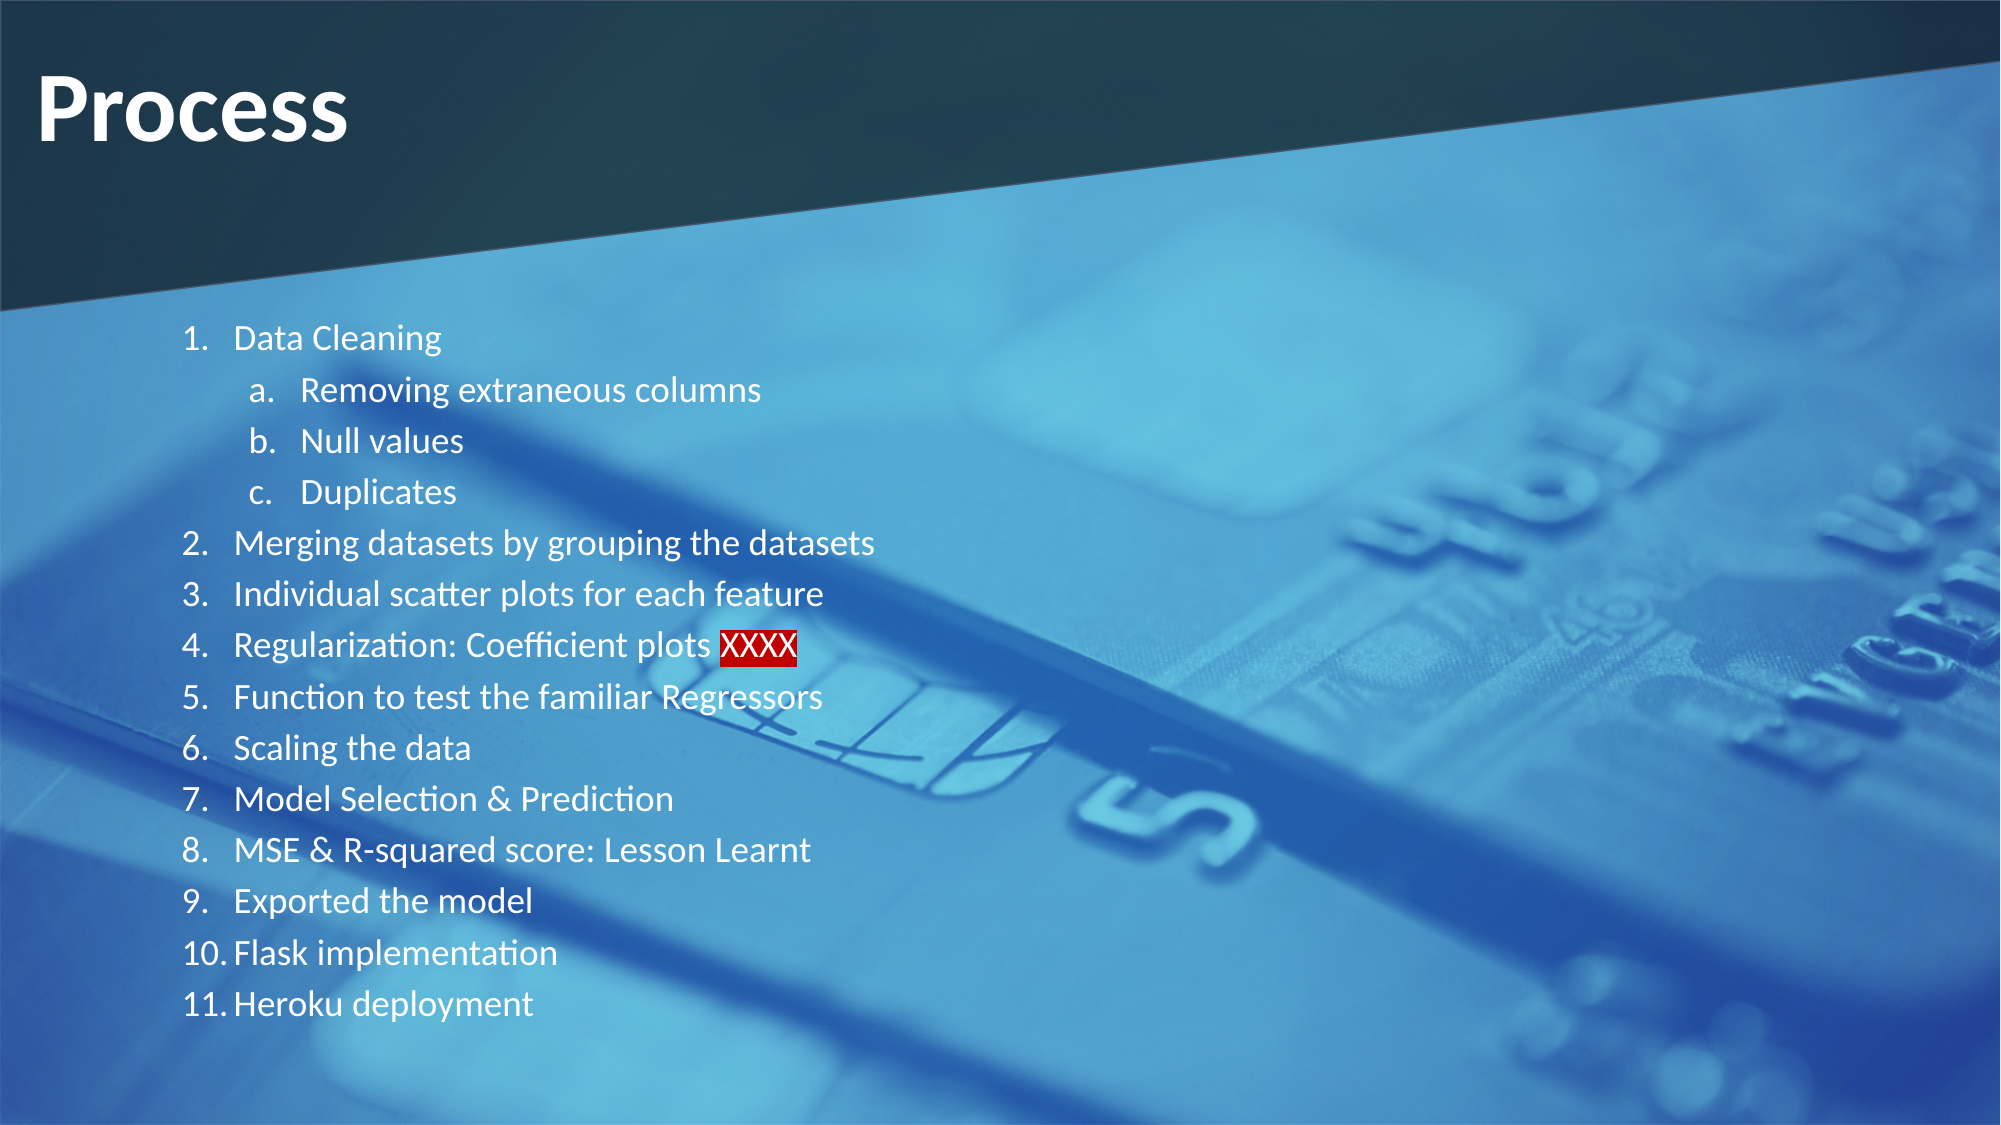

# Process

Data Cleaning
Removing extraneous columns
Null values
Duplicates
Merging datasets by grouping the datasets
Individual scatter plots for each feature
Regularization: Coefficient plots XXXX
Function to test the familiar Regressors
Scaling the data
Model Selection & Prediction
MSE & R-squared score: Lesson Learnt
Exported the model
Flask implementation
Heroku deployment